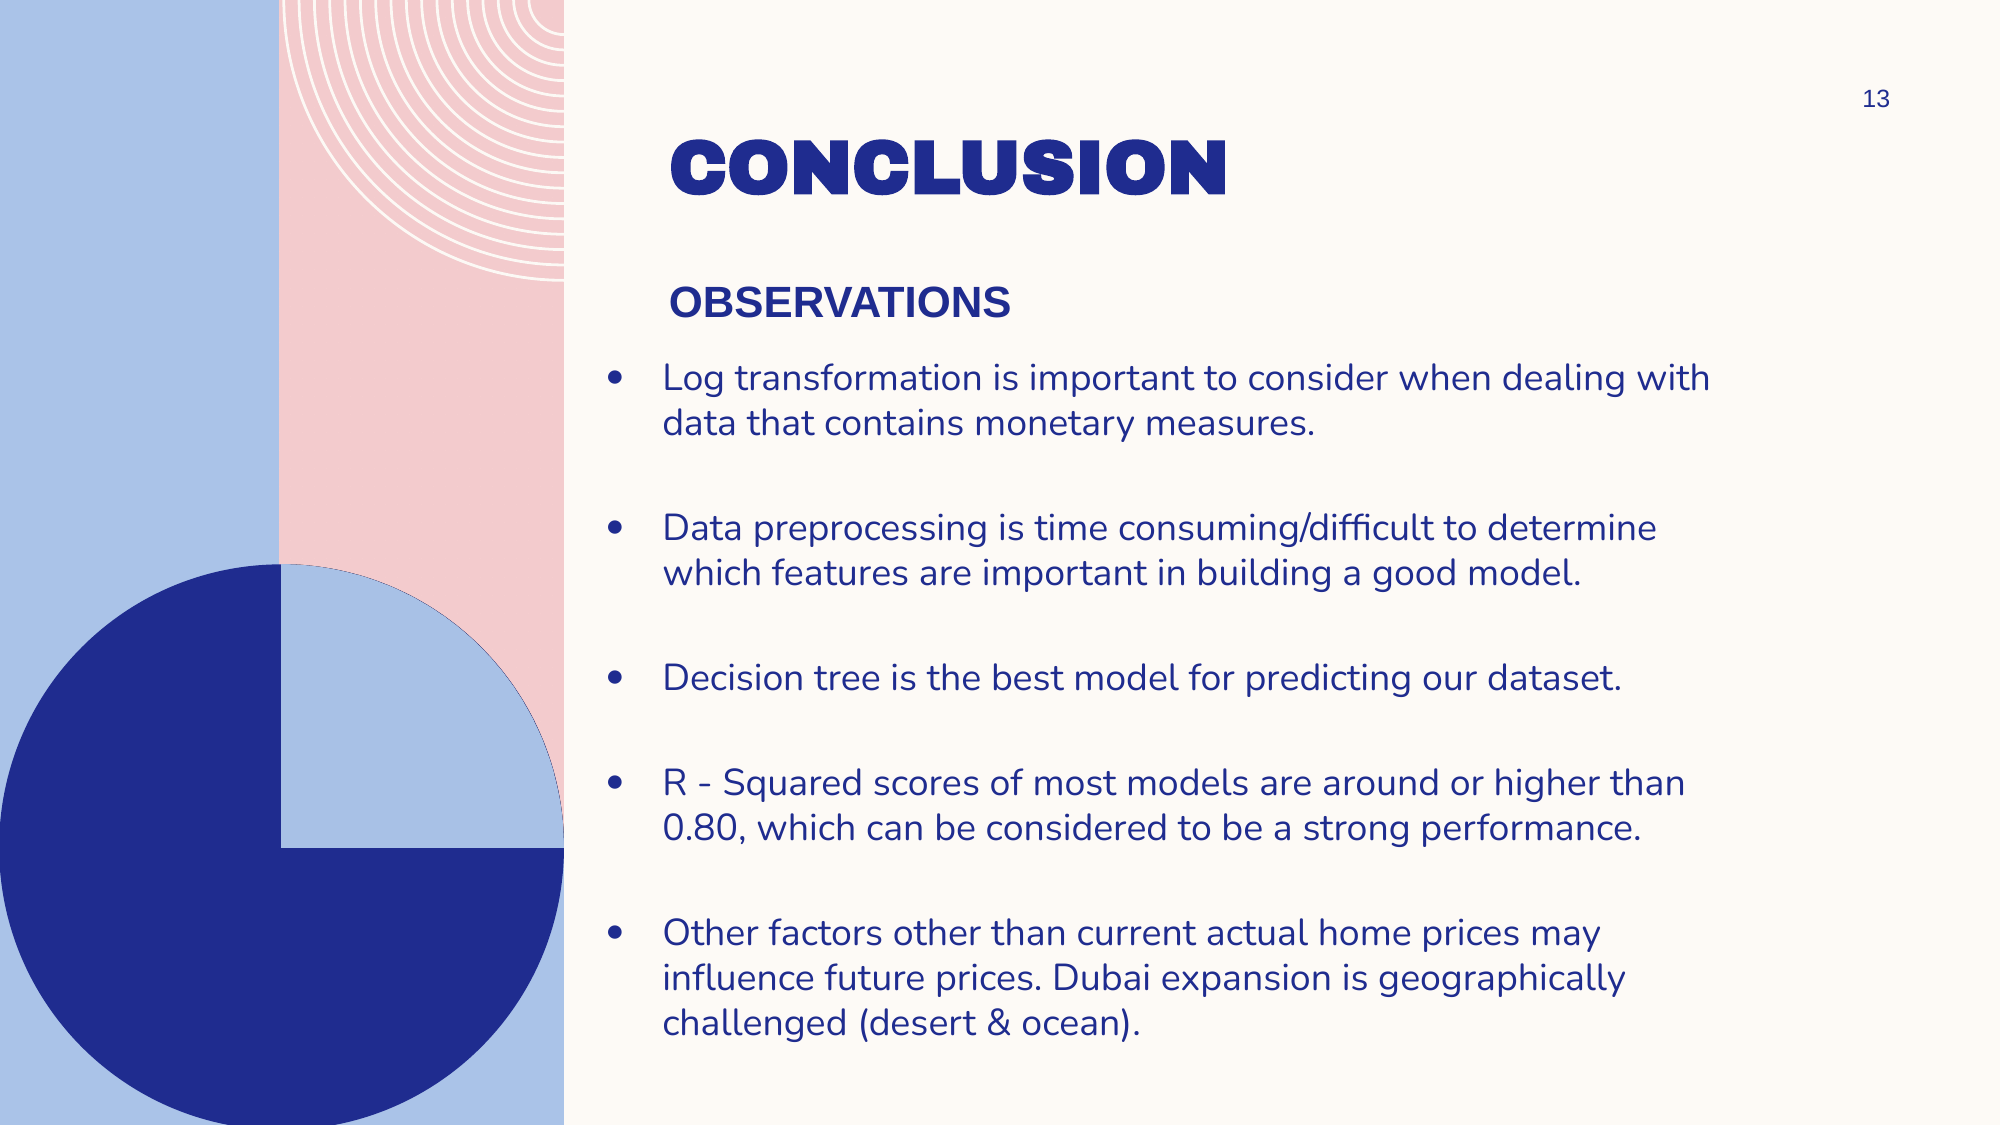

13
# CONCLUSION
OBSERVATIONS
Log transformation is important to consider when dealing with data that contains monetary measures.

Data preprocessing is time consuming/difficult to determine which features are important in building a good model.

Decision tree is the best model for predicting our dataset.

R - Squared scores of most models are around or higher than 0.80, which can be considered to be a strong performance.

Other factors other than current actual home prices may influence future prices. Dubai expansion is geographically challenged (desert & ocean).